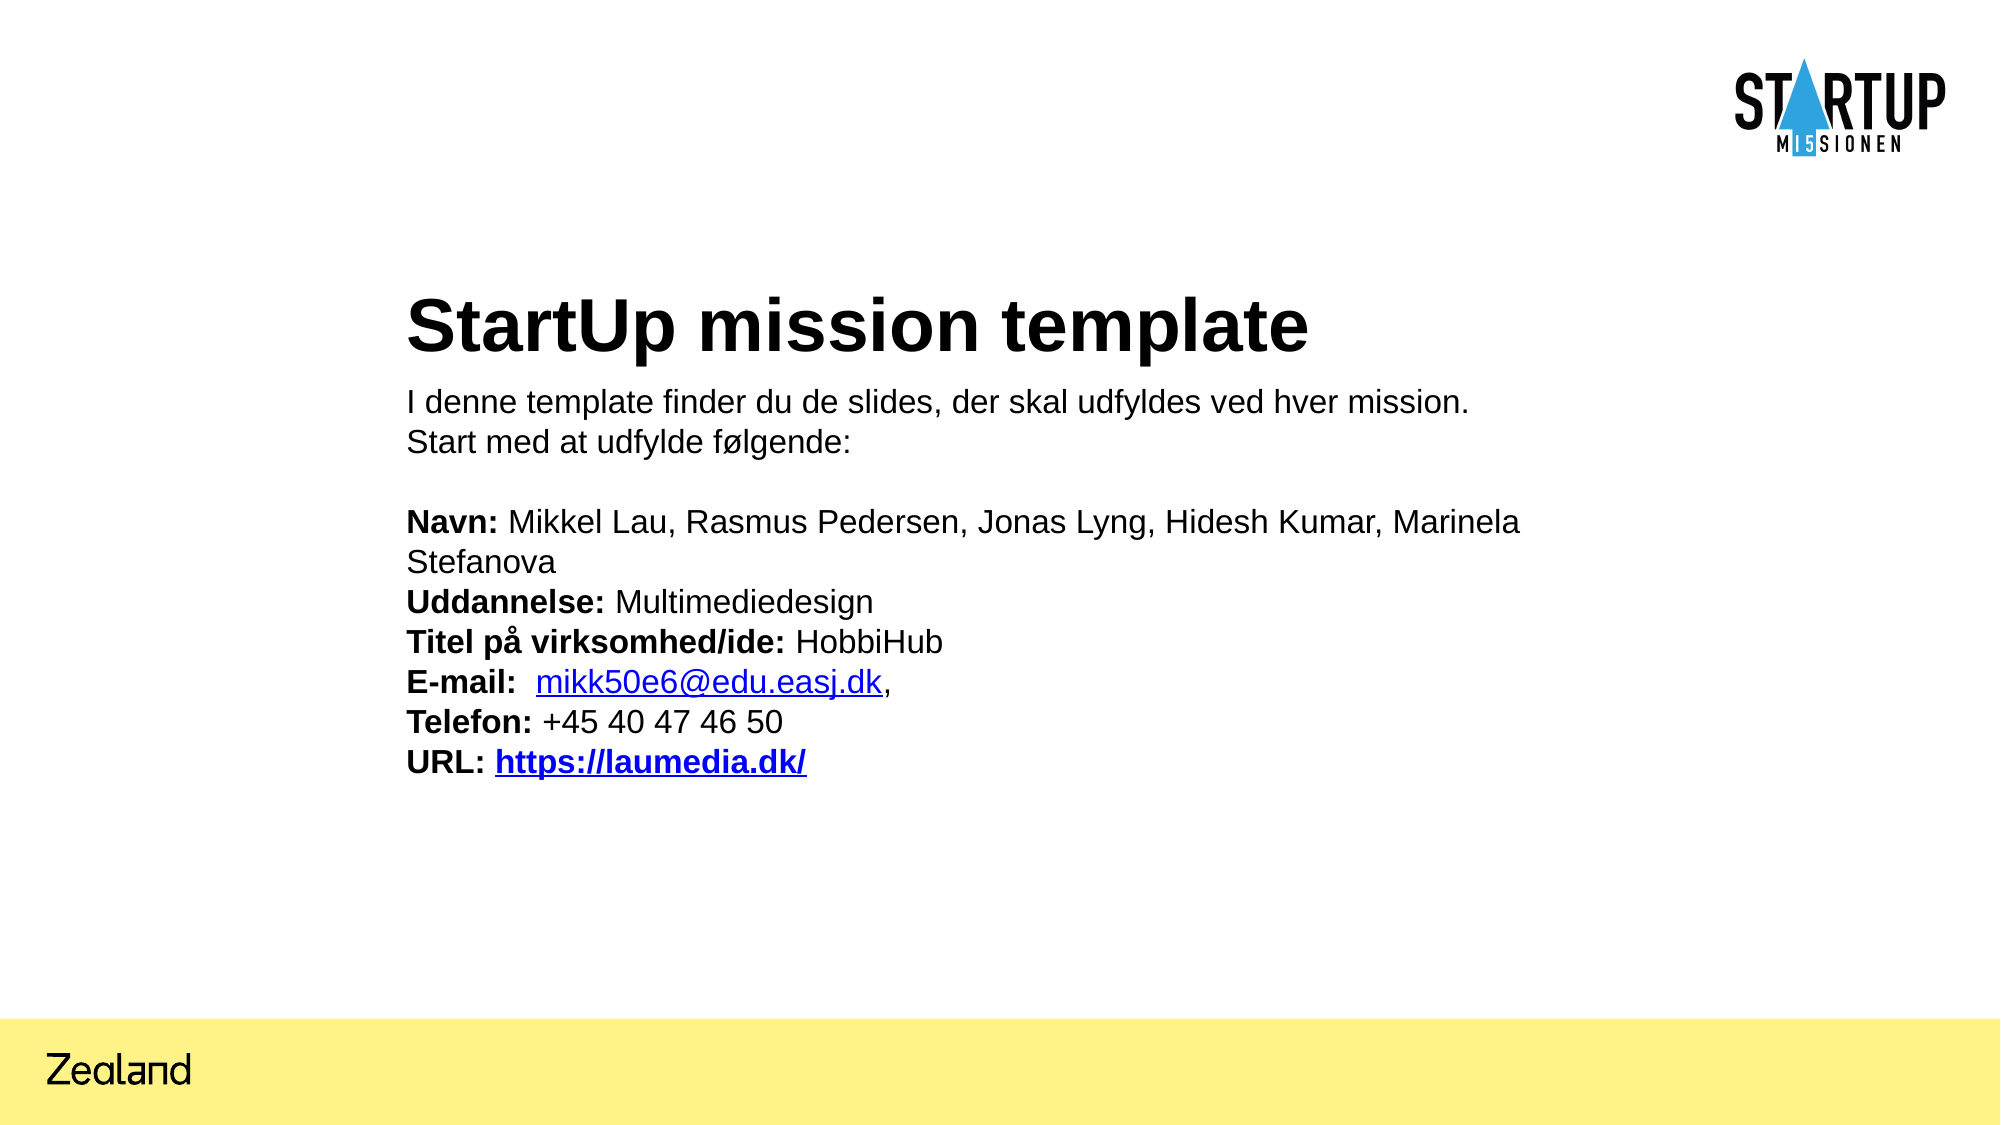

StartUp mission template
I denne template finder du de slides, der skal udfyldes ved hver mission.
Start med at udfylde følgende:

Navn: Mikkel Lau, Rasmus Pedersen, Jonas Lyng, Hidesh Kumar, Marinela Stefanova
Uddannelse: Multimediedesign
Titel på virksomhed/ide: HobbiHub
E-mail:  mikk50e6@edu.easj.dk,
Telefon: +45 40 47 46 50
URL: https://laumedia.dk/